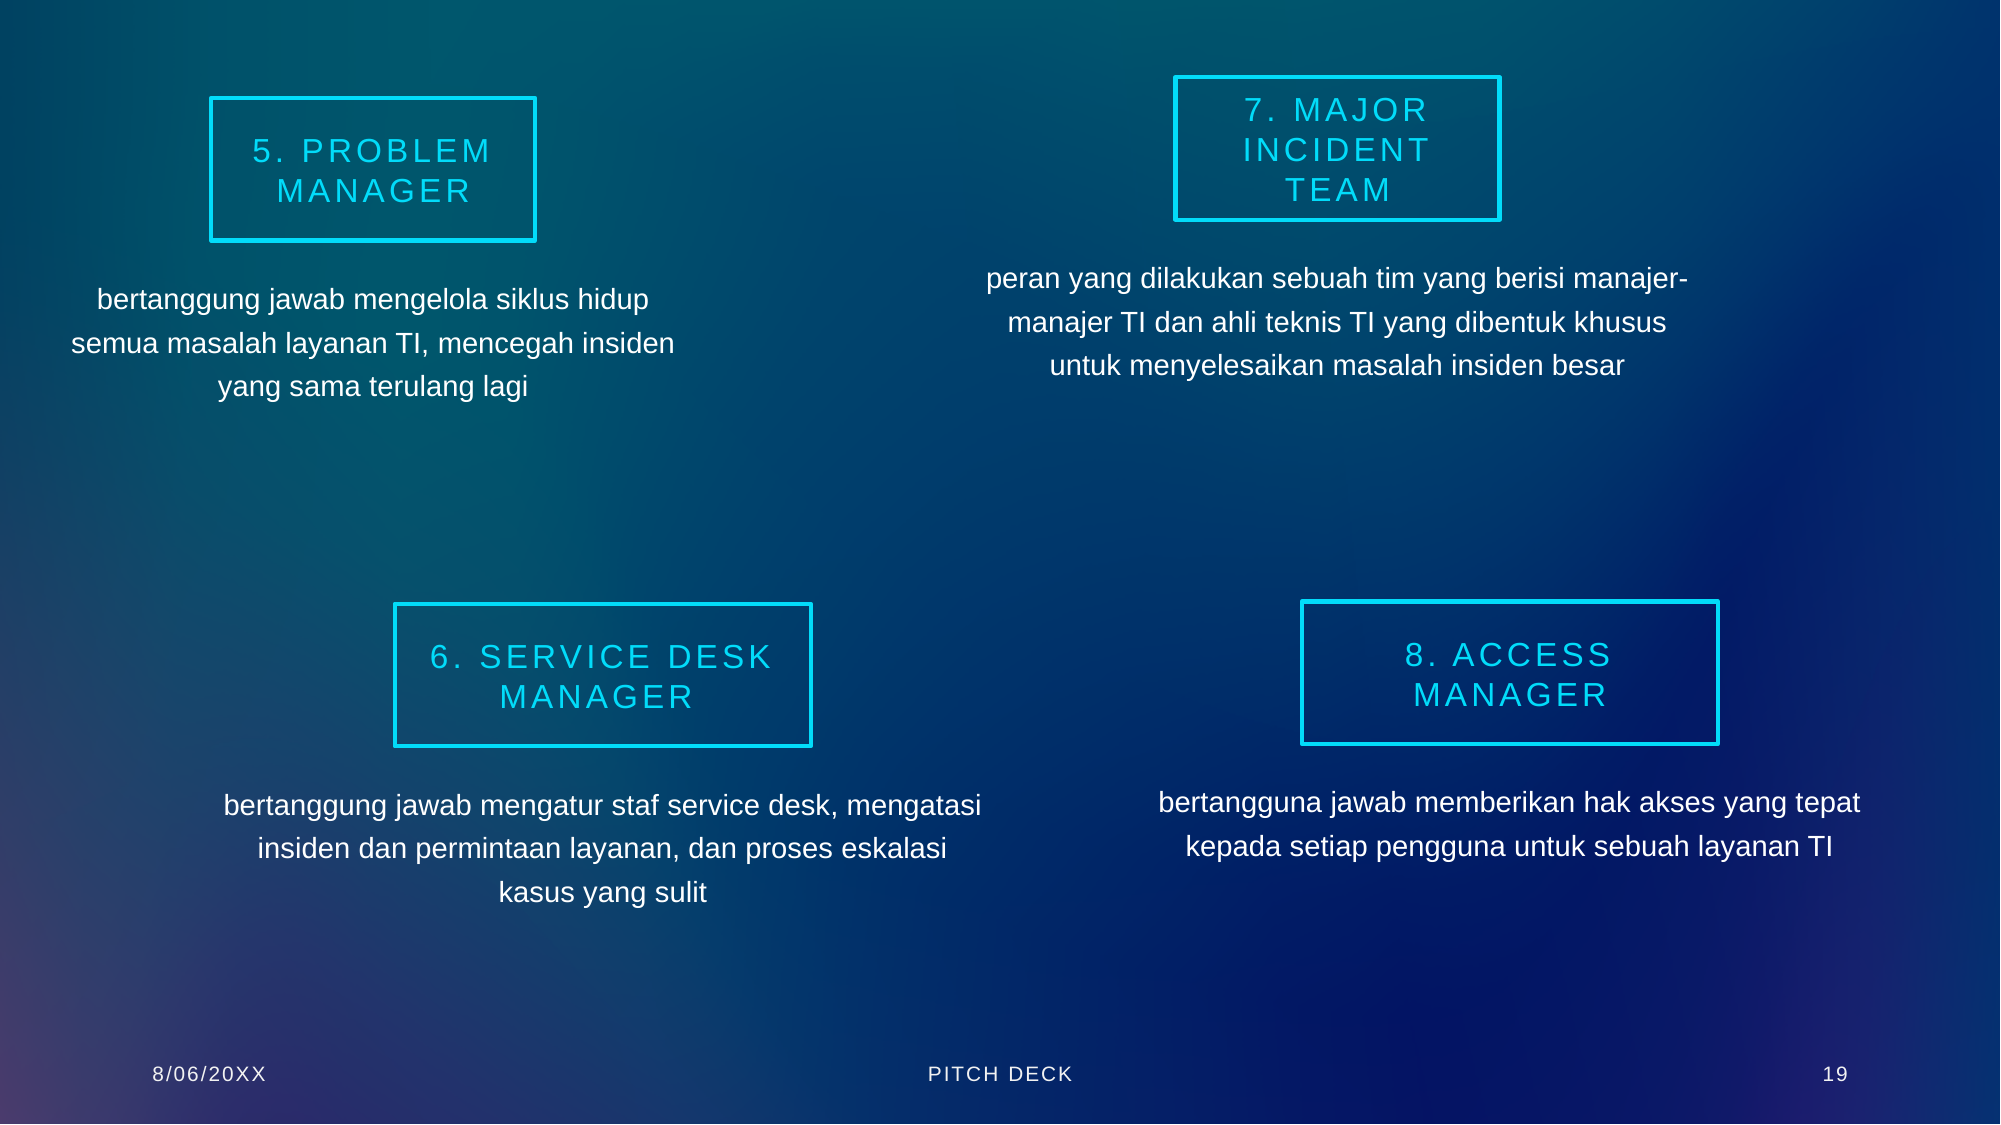

7. Major incident team
5. Problem manager
peran yang dilakukan sebuah tim yang berisi manajer-manajer TI dan ahli teknis TI yang dibentuk khusus untuk menyelesaikan masalah insiden besar
bertanggung jawab mengelola siklus hidup semua masalah layanan TI, mencegah insiden yang sama terulang lagi
8. Access manager
6. Service desk manager
bertangguna jawab memberikan hak akses yang tepat kepada setiap pengguna untuk sebuah layanan TI
bertanggung jawab mengatur staf service desk, mengatasi insiden dan permintaan layanan, dan proses eskalasi kasus yang sulit
8/06/20XX
PITCH DECK
19